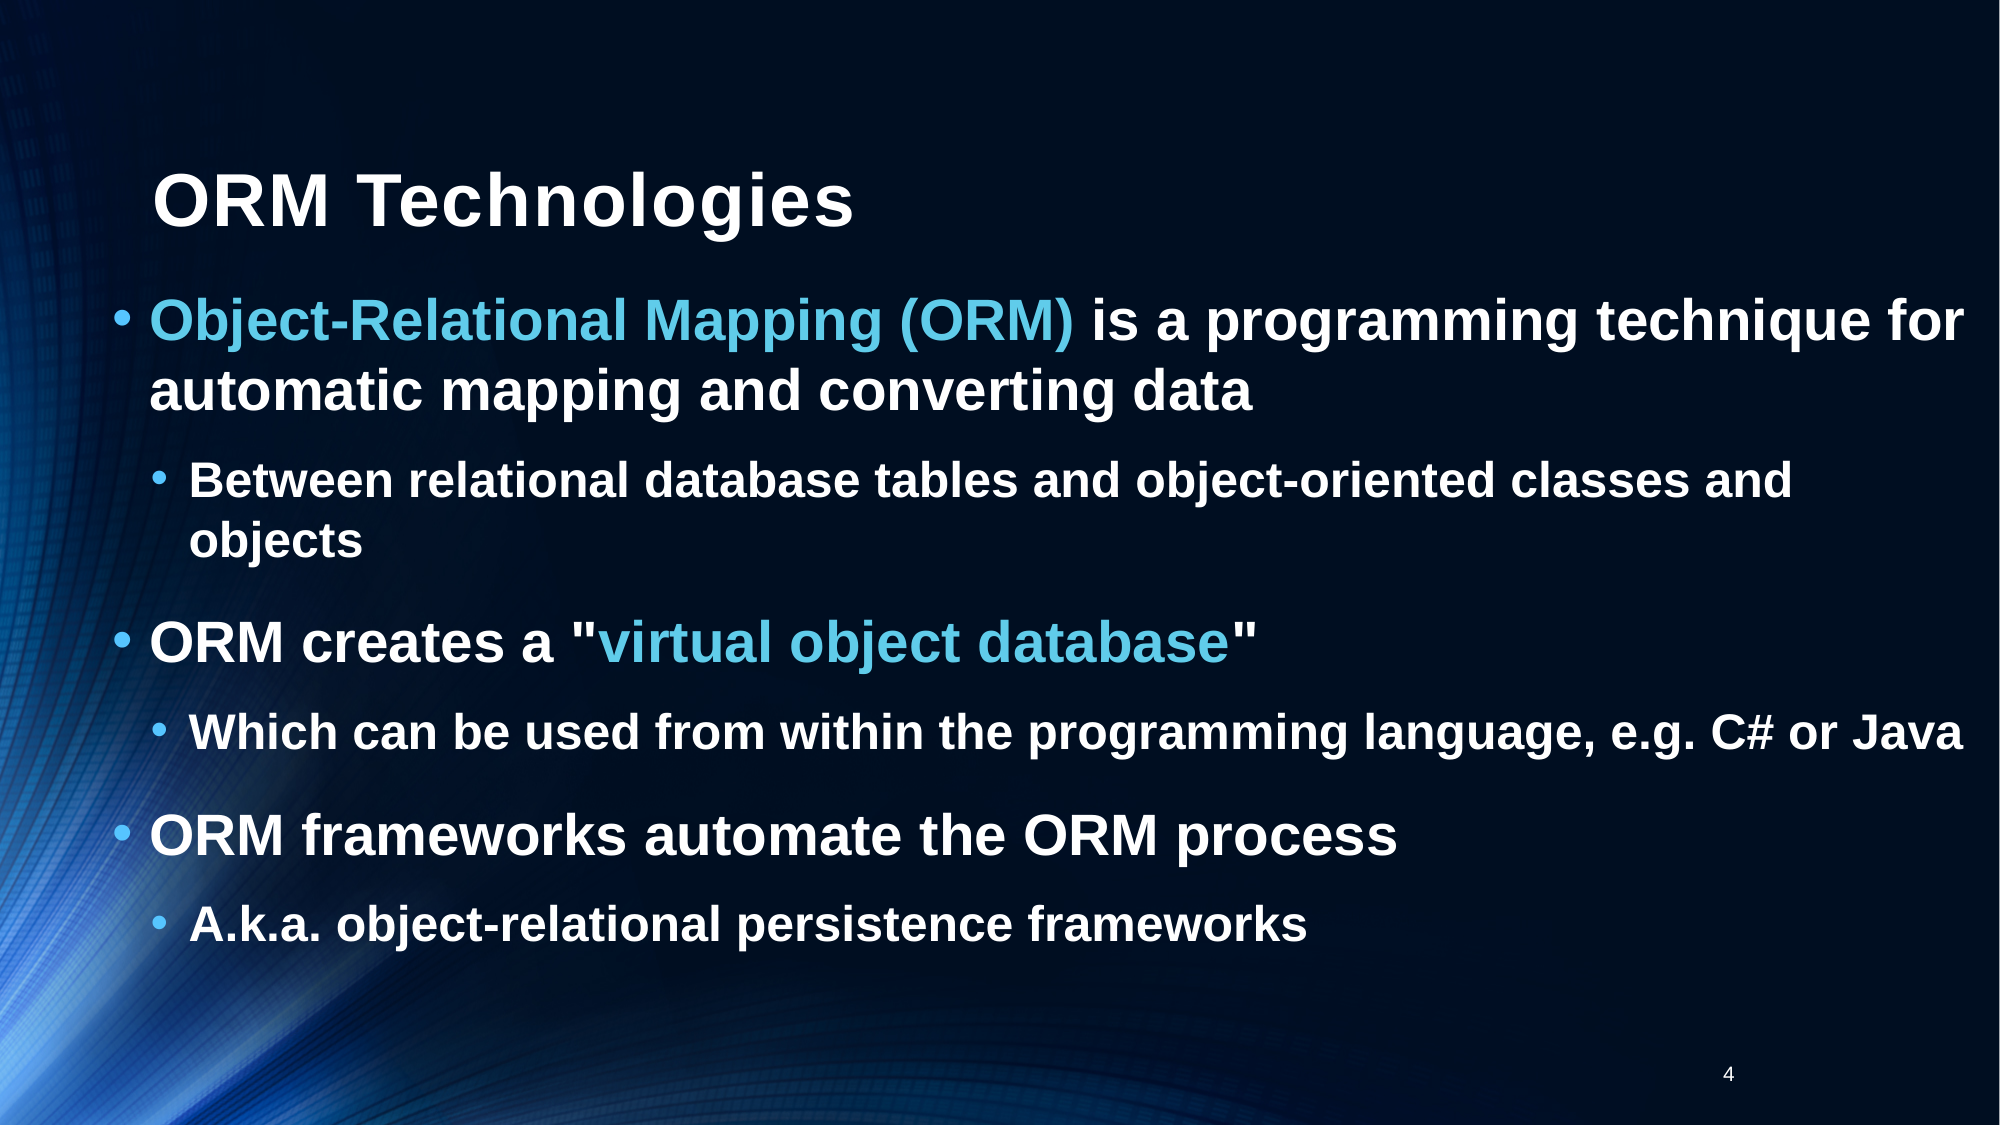

# ORM Technologies
Object-Relational Mapping (ORM) is a programming technique for automatic mapping and converting data
Between relational database tables and object-oriented classes and objects
ORM creates a "virtual object database"
Which can be used from within the programming language, e.g. C# or Java
ORM frameworks automate the ORM process
A.k.a. object-relational persistence frameworks
4